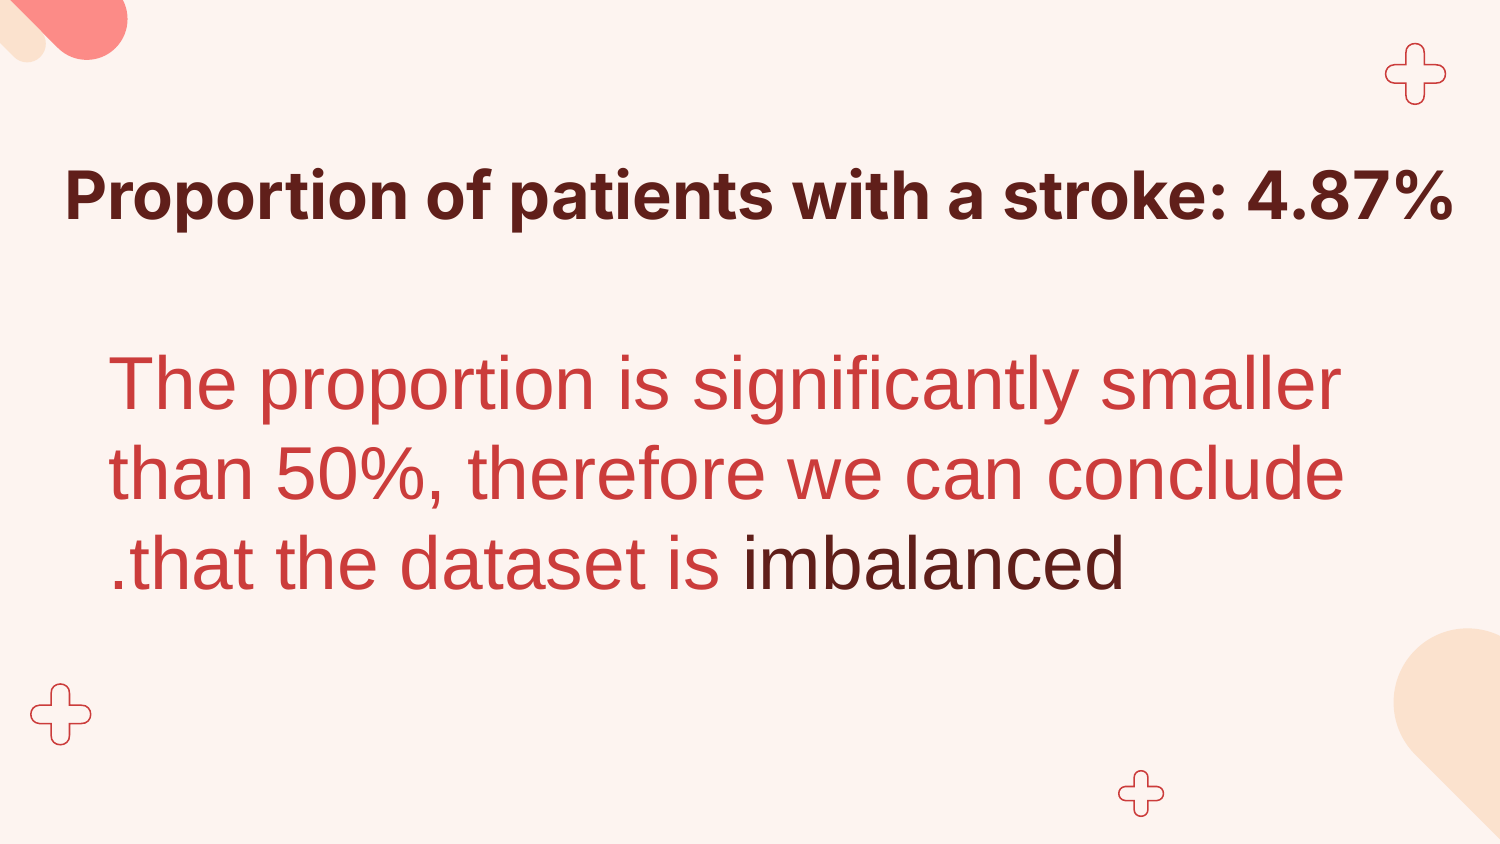

Proportion of patients with a stroke: 4.87%
The proportion is significantly smaller than 50%, therefore we can conclude that the dataset is imbalanced.